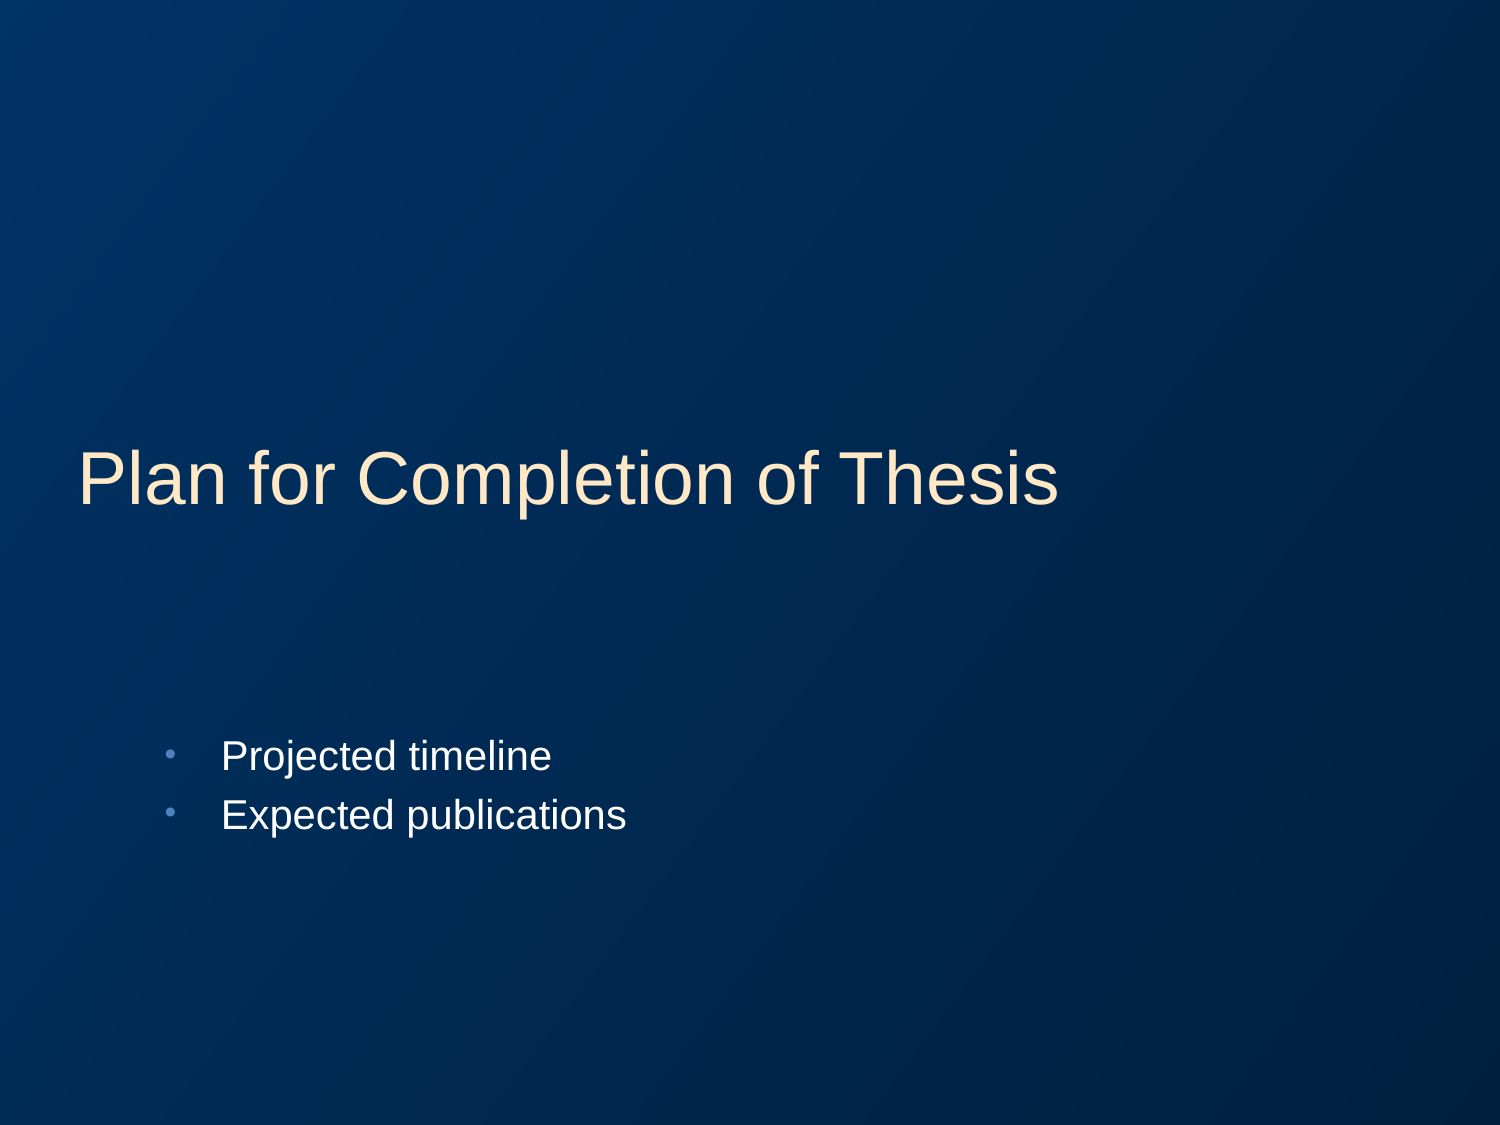

# Plan for Completion of Thesis
Projected timeline
Expected publications